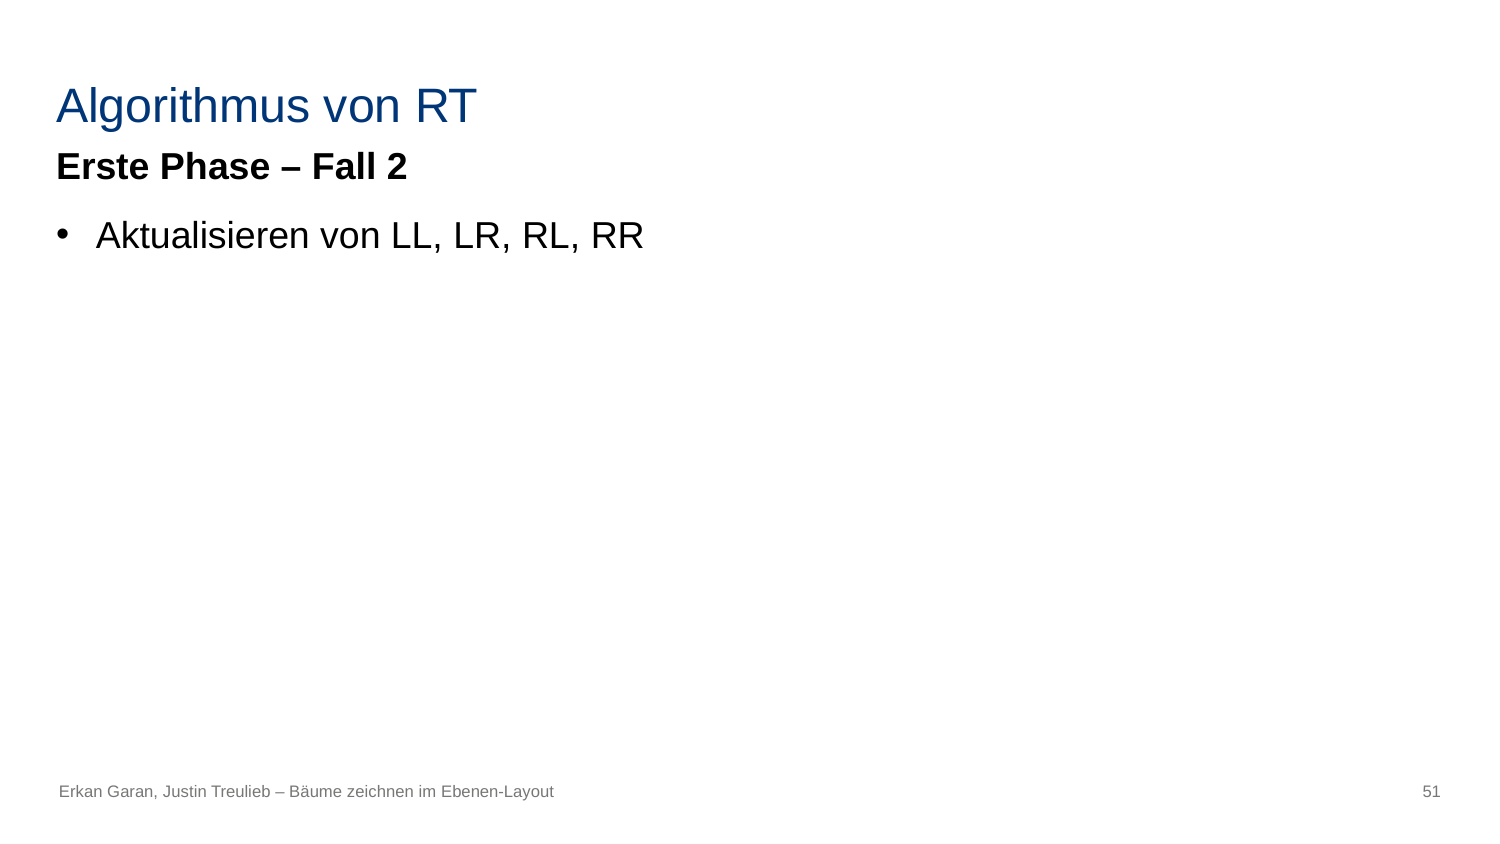

# Algorithmus von RT
Erste Phase – Fall 2
Aktualisieren von LL, LR, RL, RR
Erkan Garan, Justin Treulieb – Bäume zeichnen im Ebenen-Layout